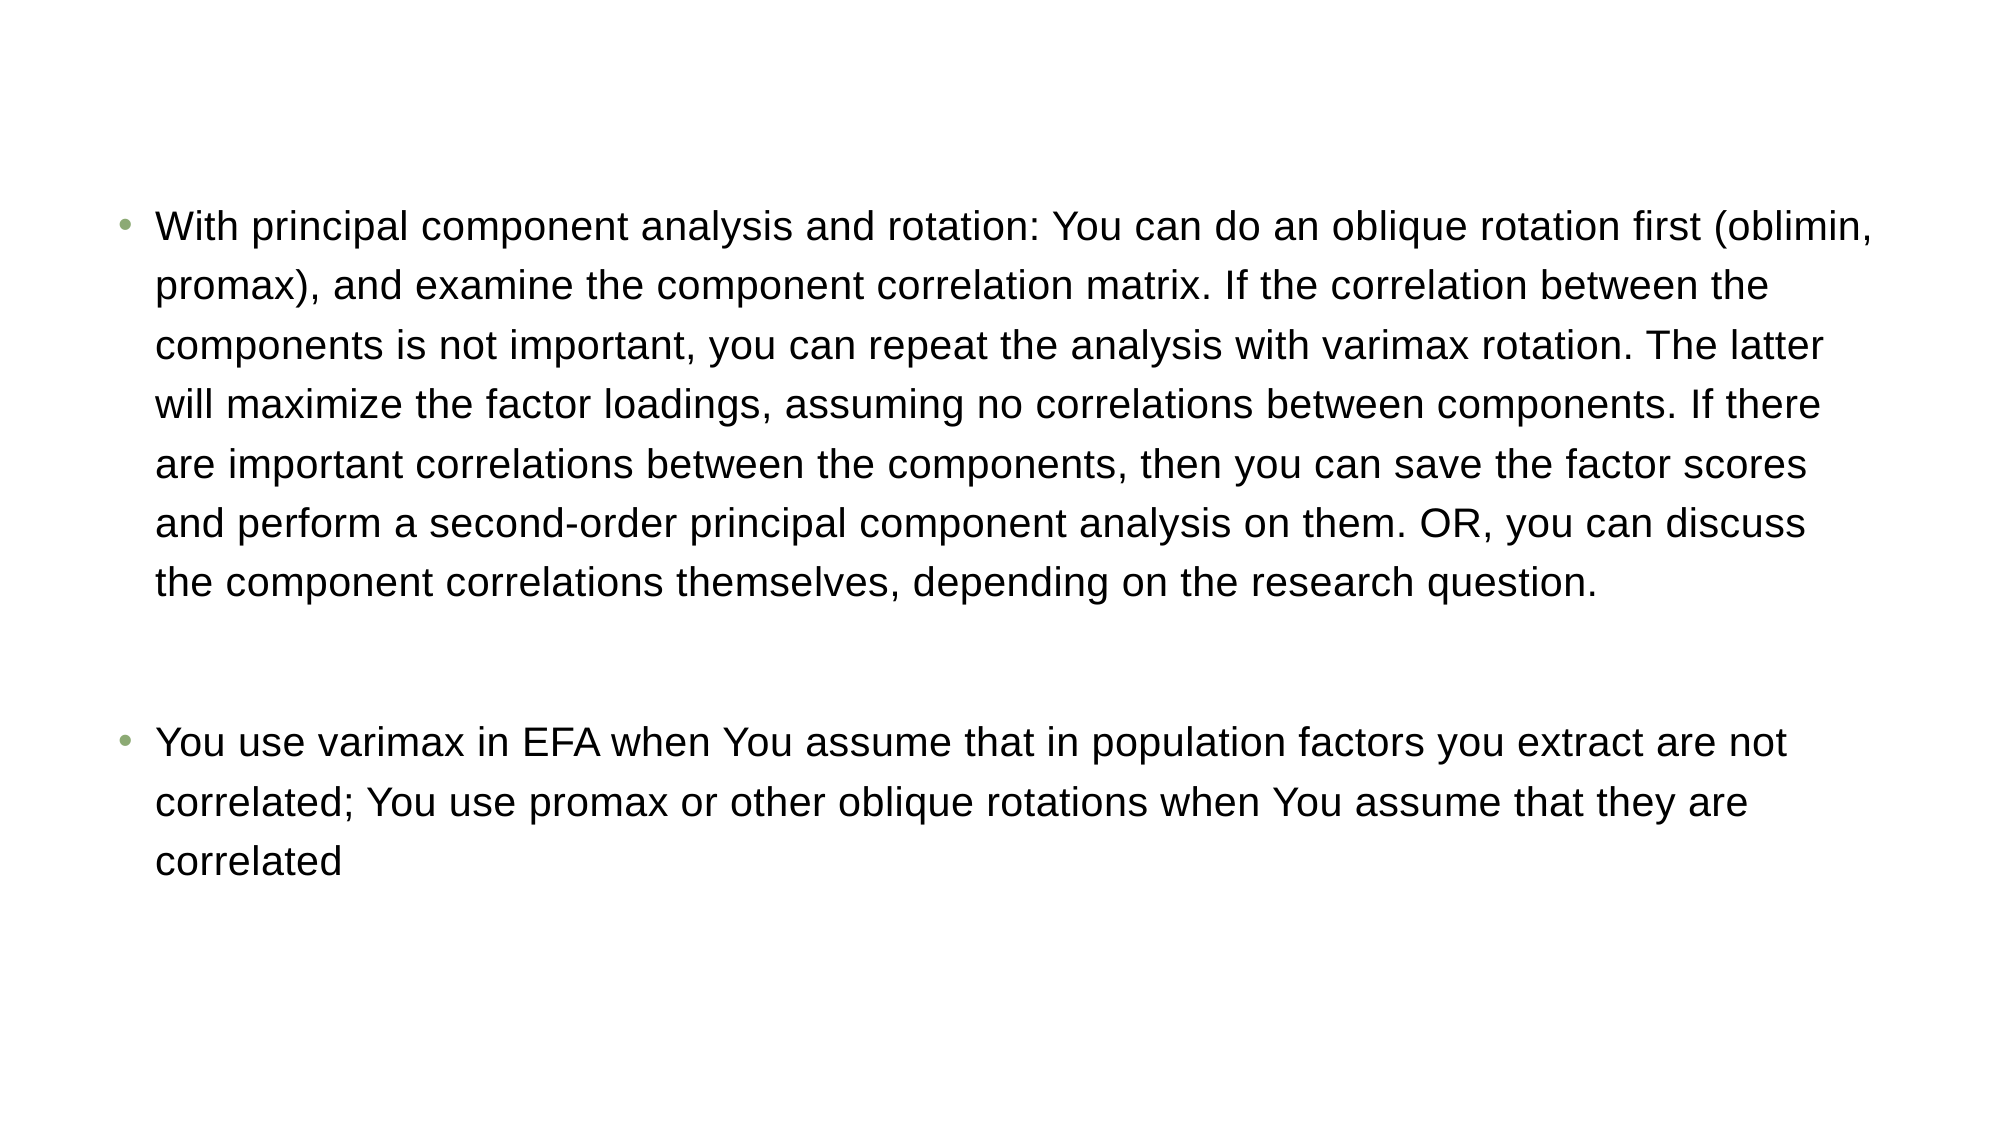

With principal component analysis and rotation: You can do an oblique rotation first (oblimin, promax), and examine the component correlation matrix. If the correlation between the components is not important, you can repeat the analysis with varimax rotation. The latter will maximize the factor loadings, assuming no correlations between components. If there are important correlations between the components, then you can save the factor scores and perform a second-order principal component analysis on them. OR, you can discuss the component correlations themselves, depending on the research question.

You use varimax in EFA when You assume that in population factors you extract are not correlated; You use promax or other oblique rotations when You assume that they are correlated